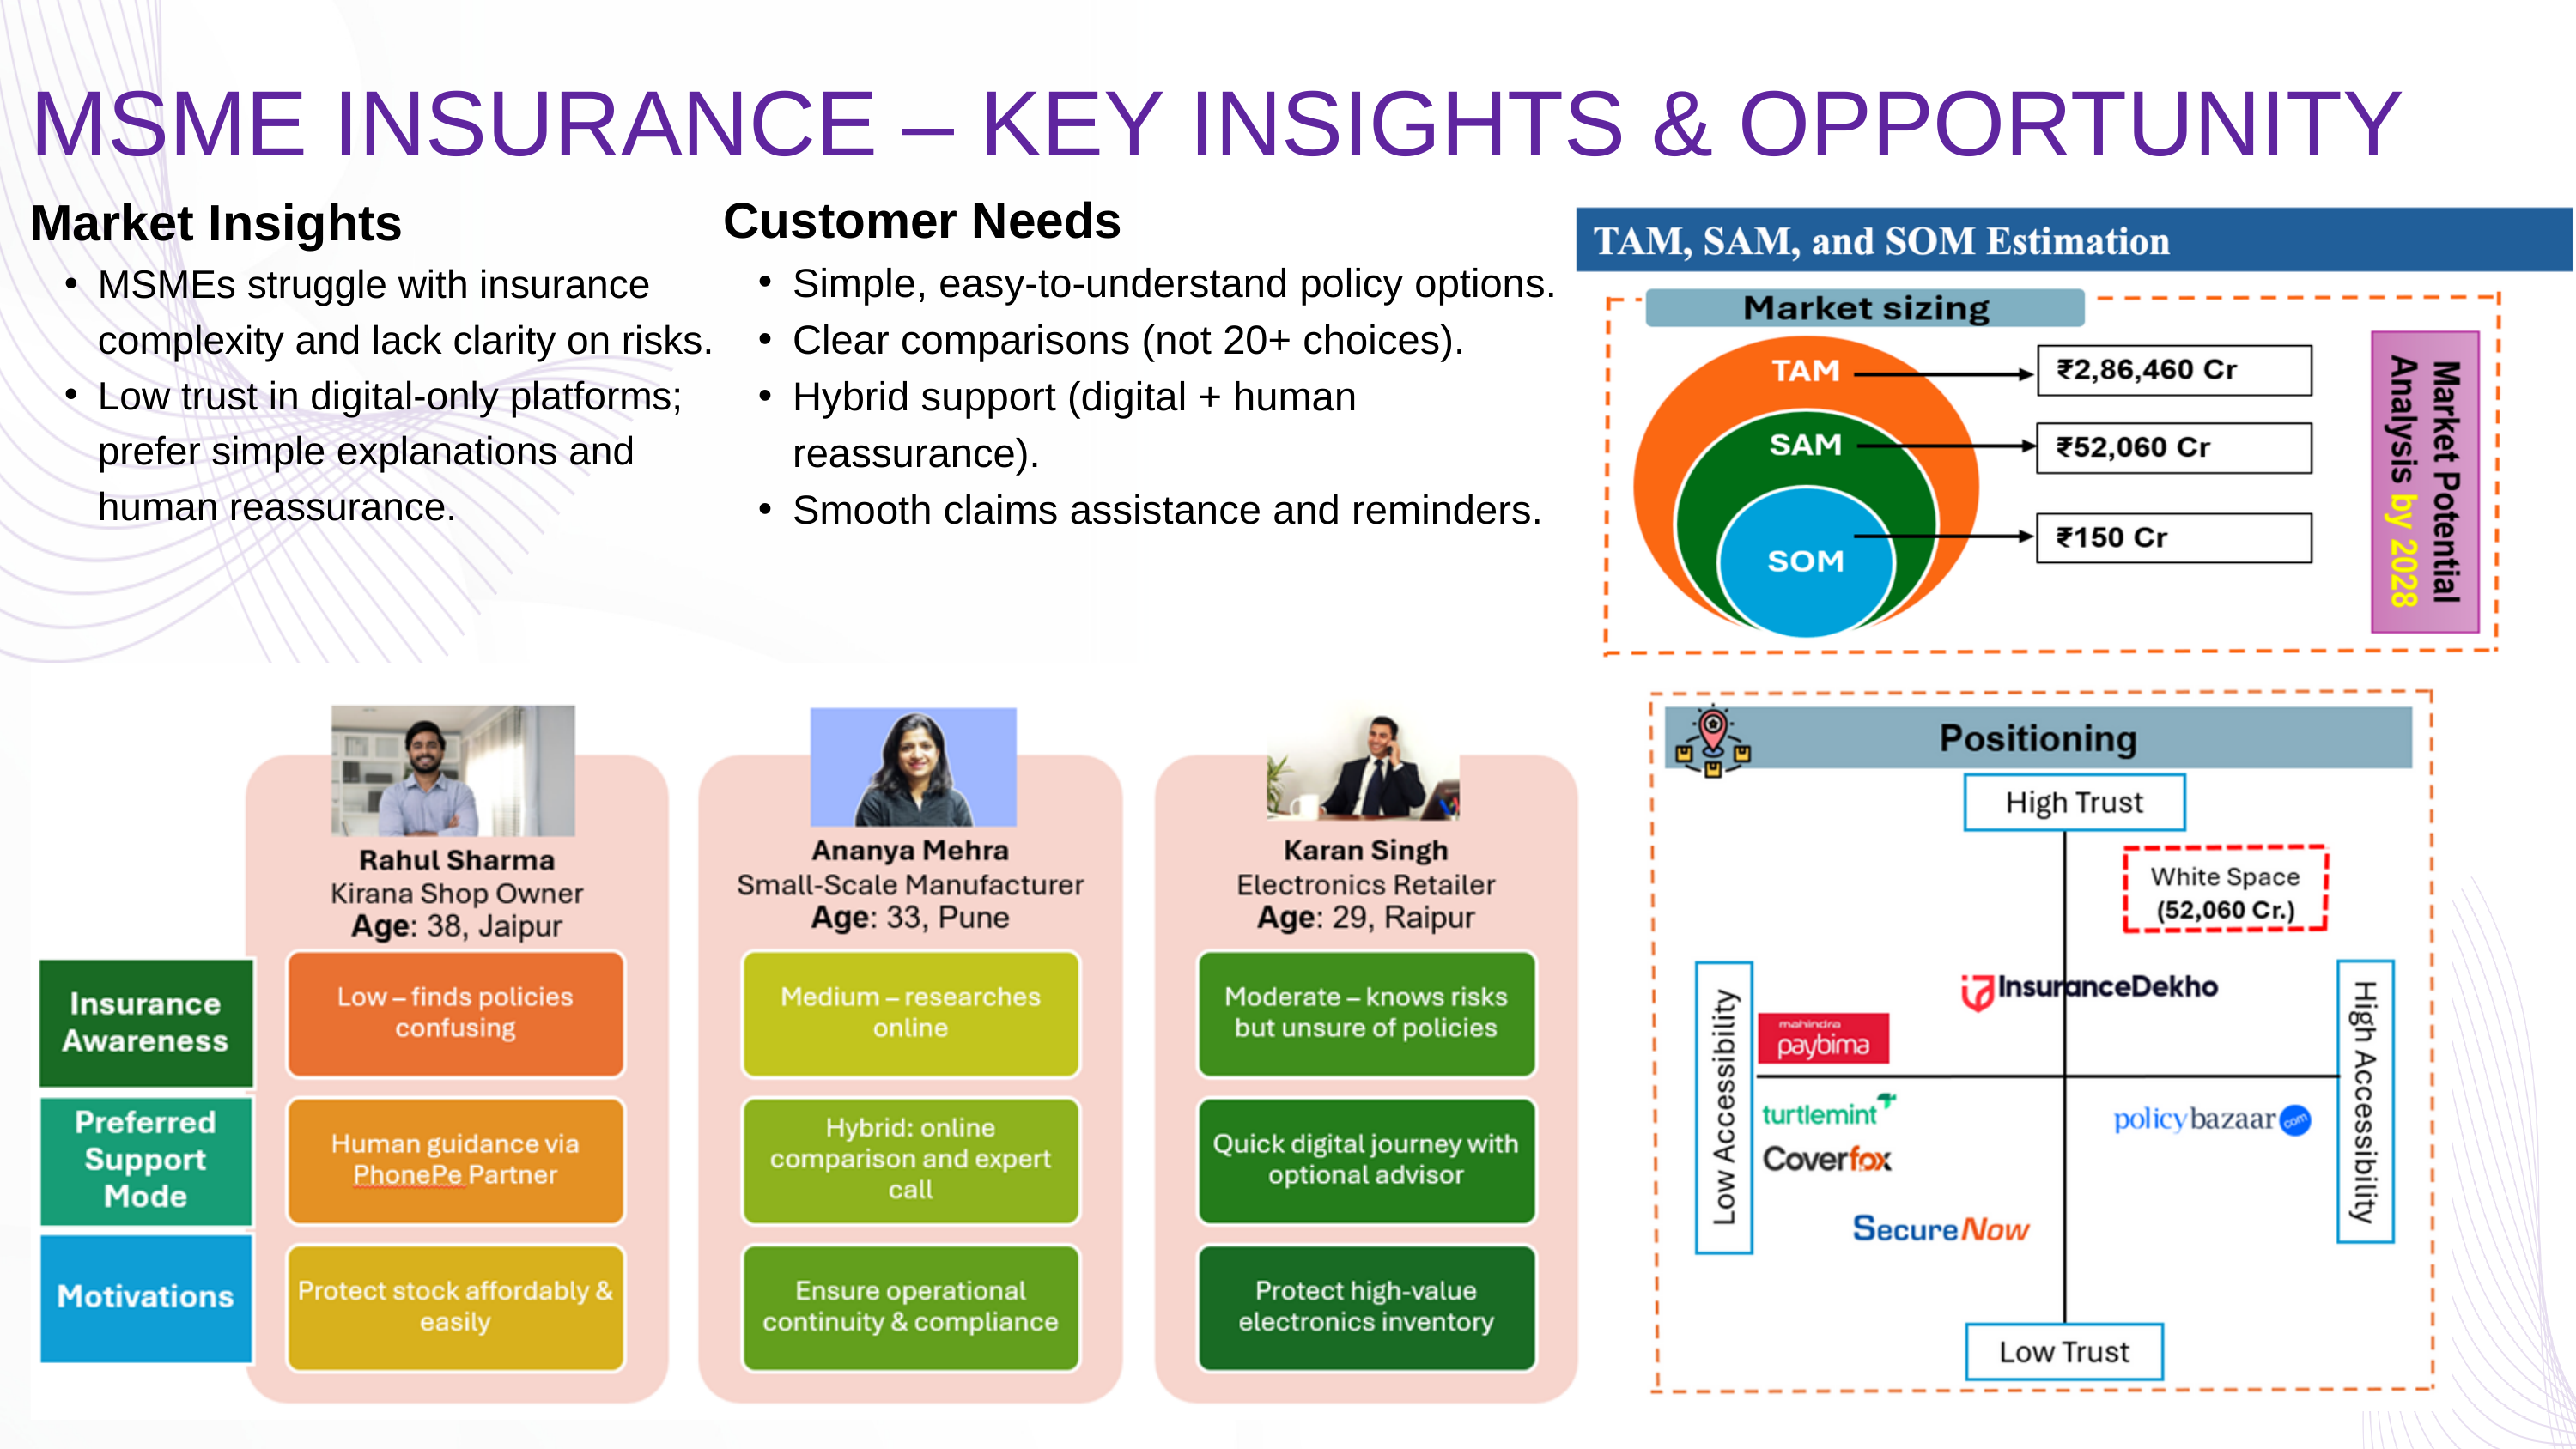

MSME INSURANCE – KEY INSIGHTS & OPPORTUNITY
Customer Needs
Simple, easy-to-understand policy options.
Clear comparisons (not 20+ choices).
Hybrid support (digital + human reassurance).
Smooth claims assistance and reminders.

Market Insights
MSMEs struggle with insurance complexity and lack clarity on risks.
Low trust in digital-only platforms; prefer simple explanations and human reassurance.